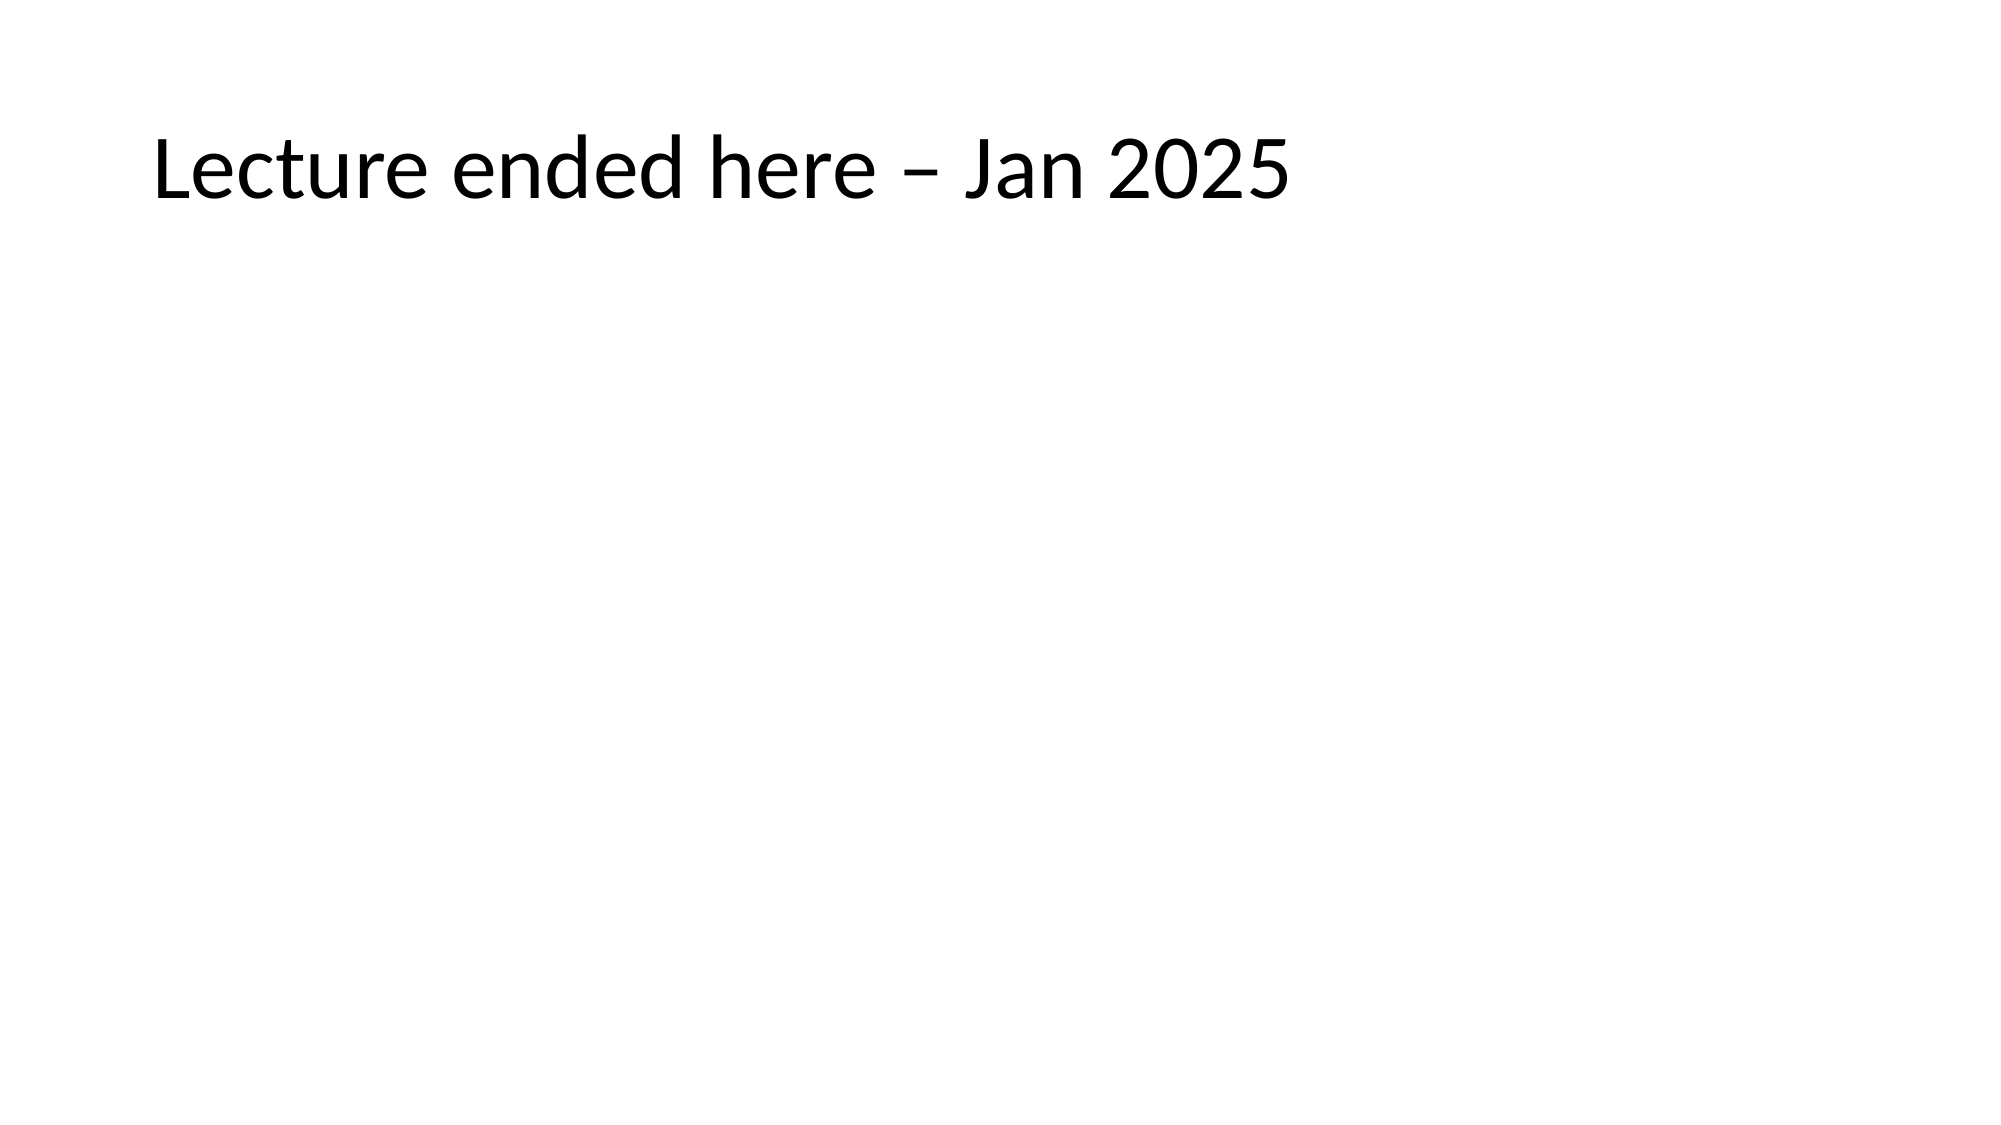

# Lecture ended here – Jan 2025